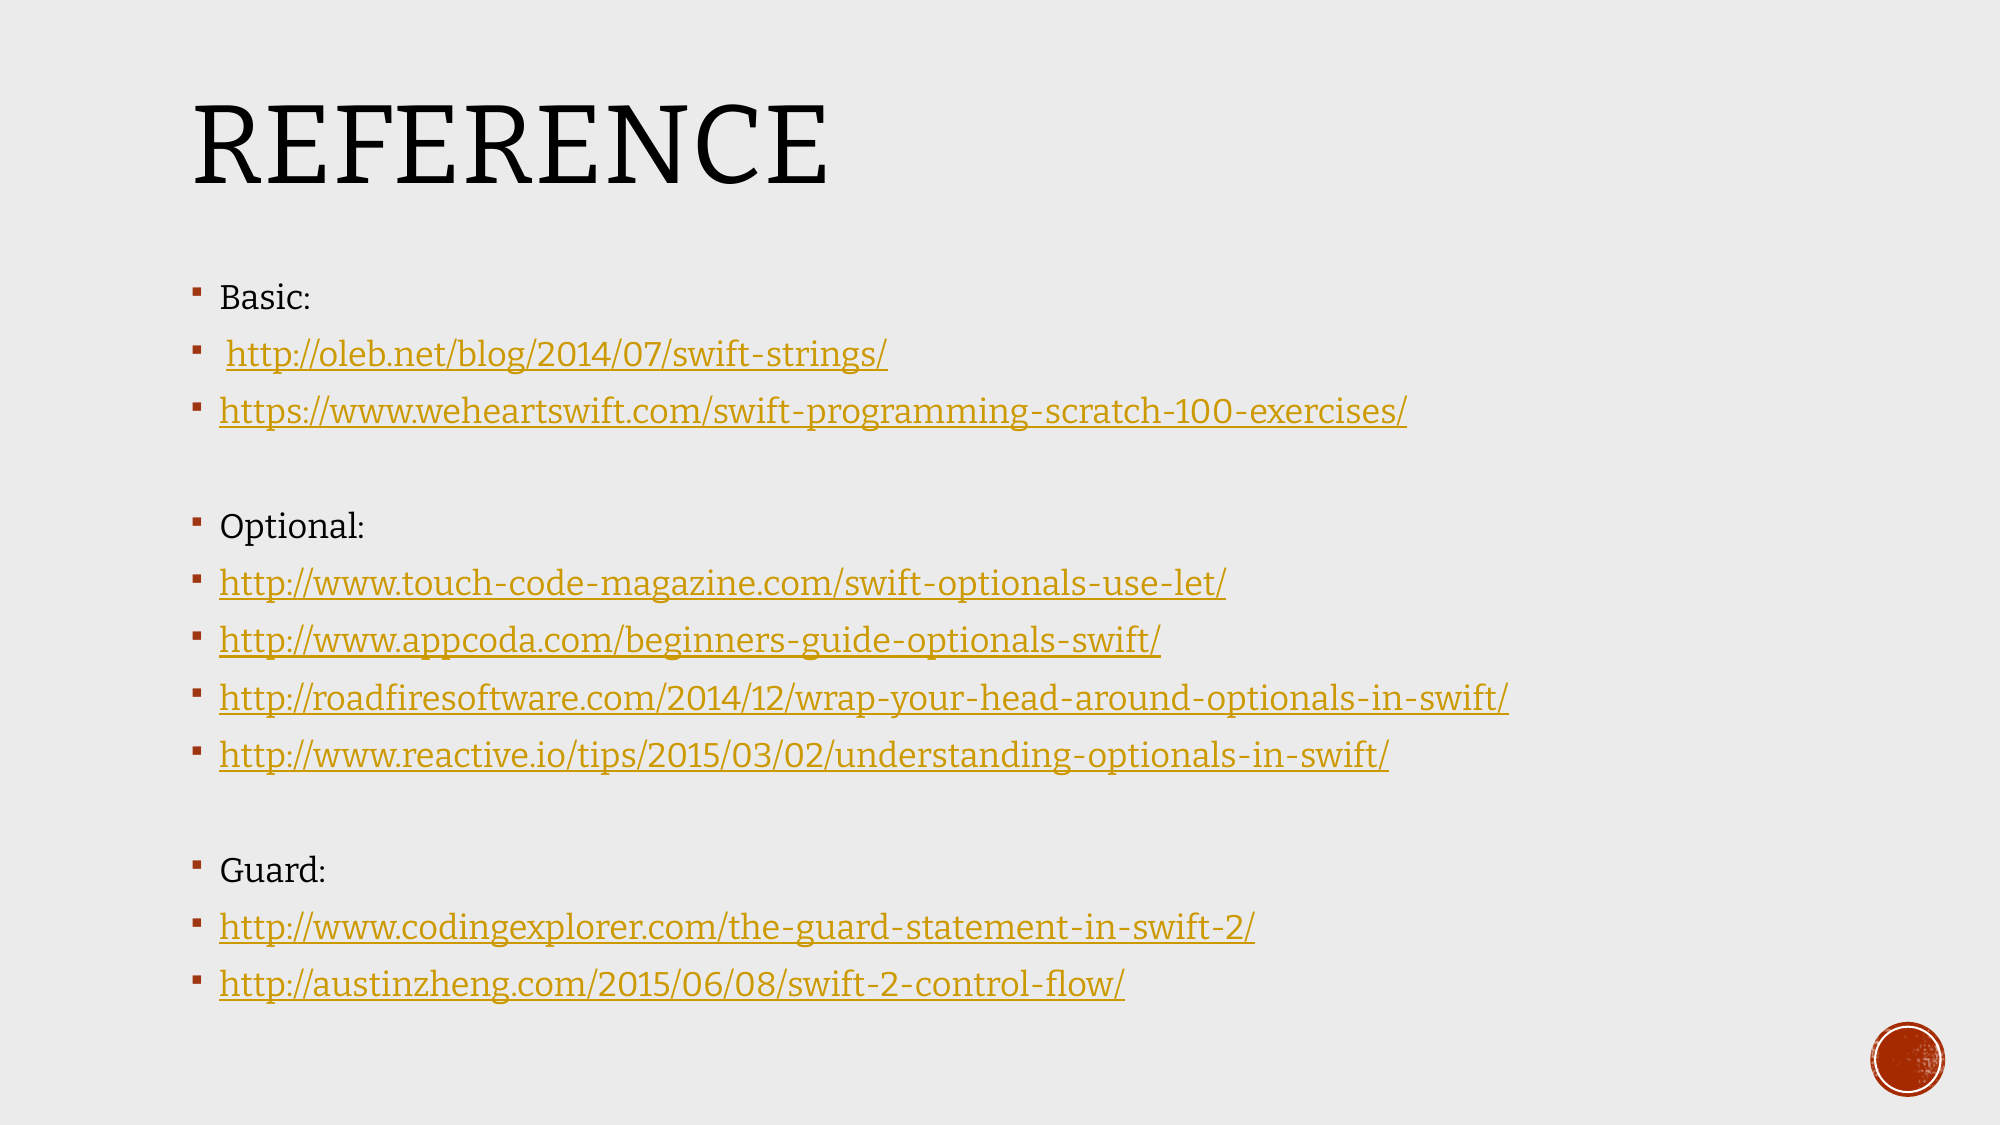

# Reference
Basic:
 http://oleb.net/blog/2014/07/swift-strings/
https://www.weheartswift.com/swift-programming-scratch-100-exercises/

Optional:
http://www.touch-code-magazine.com/swift-optionals-use-let/
http://www.appcoda.com/beginners-guide-optionals-swift/
http://roadfiresoftware.com/2014/12/wrap-your-head-around-optionals-in-swift/
http://www.reactive.io/tips/2015/03/02/understanding-optionals-in-swift/

Guard:
http://www.codingexplorer.com/the-guard-statement-in-swift-2/
http://austinzheng.com/2015/06/08/swift-2-control-flow/